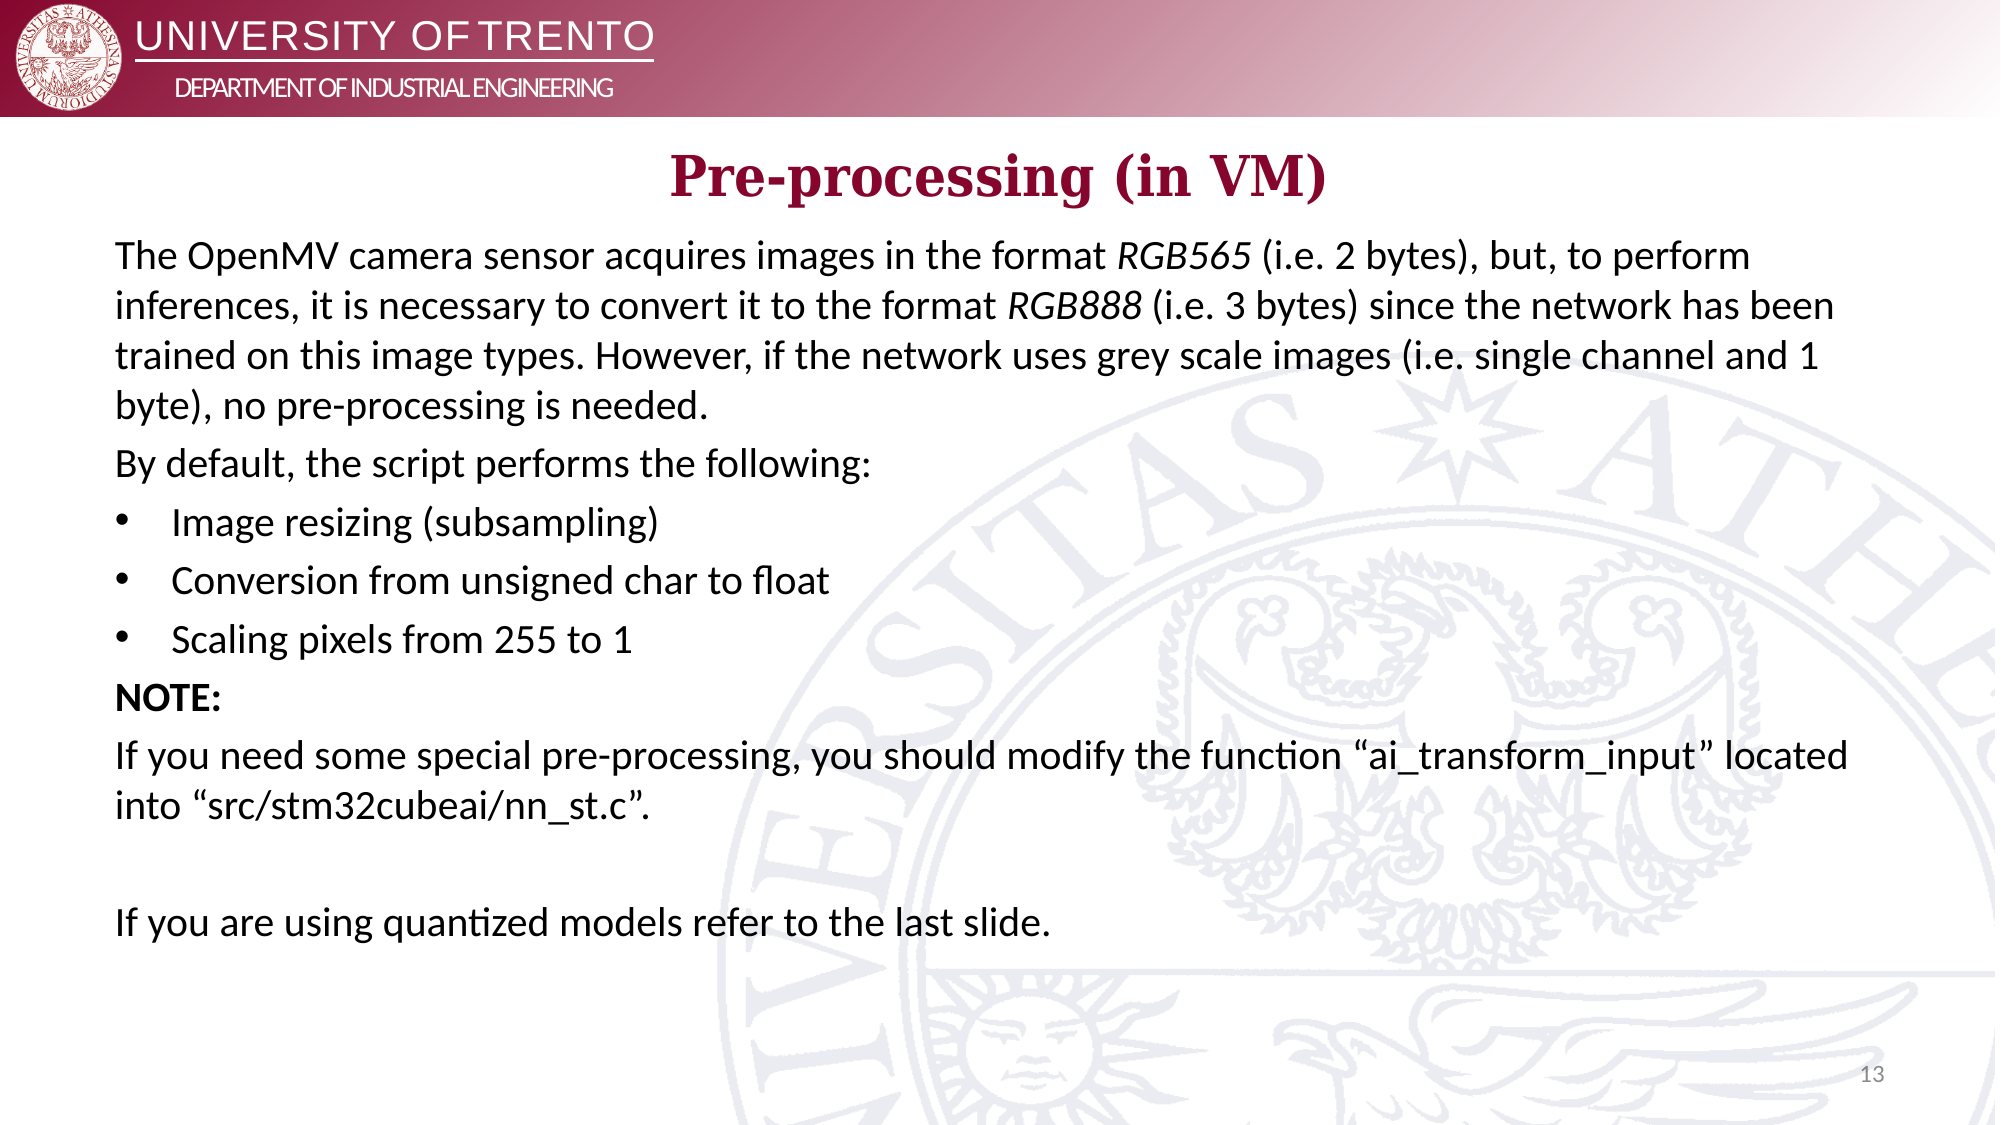

# Pre-processing (in VM)
The OpenMV camera sensor acquires images in the format RGB565 (i.e. 2 bytes), but, to perform inferences, it is necessary to convert it to the format RGB888 (i.e. 3 bytes) since the network has been trained on this image types. However, if the network uses grey scale images (i.e. single channel and 1 byte), no pre-processing is needed.
By default, the script performs the following:
Image resizing (subsampling)
Conversion from unsigned char to float
Scaling pixels from 255 to 1
NOTE:
If you need some special pre-processing, you should modify the function “ai_transform_input” located into “src/stm32cubeai/nn_st.c”.

If you are using quantized models refer to the last slide.

13